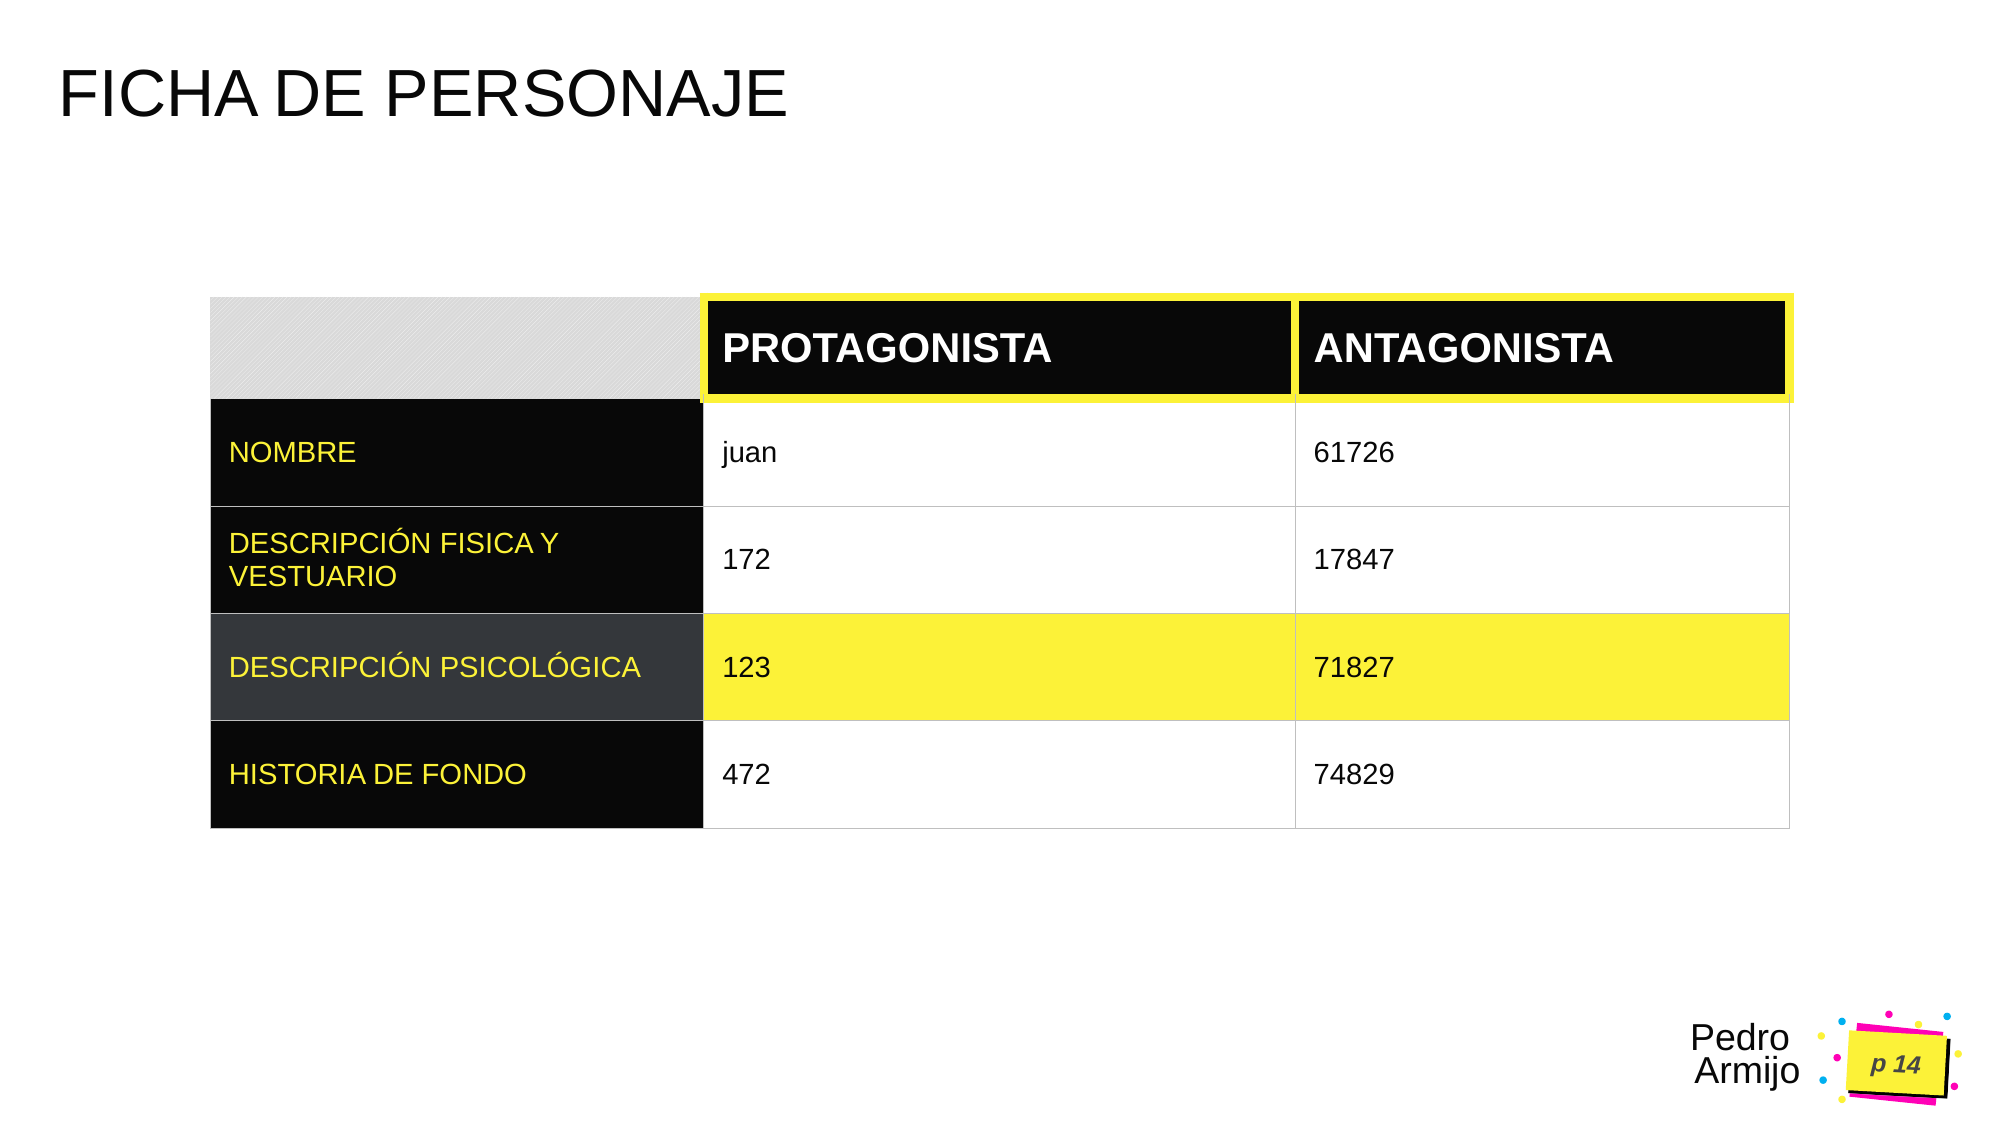

# FICHA DE PERSONAJE
|  | PROTAGONISTA | ANTAGONISTA |
| --- | --- | --- |
| NOMBRE | juan | 61726 |
| DESCRIPCIÓN FISICA Y VESTUARIO | 172 | 17847 |
| DESCRIPCIÓN PSICOLÓGICA | 123 | 71827 |
| HISTORIA DE FONDO | 472 | 74829 |
p 14